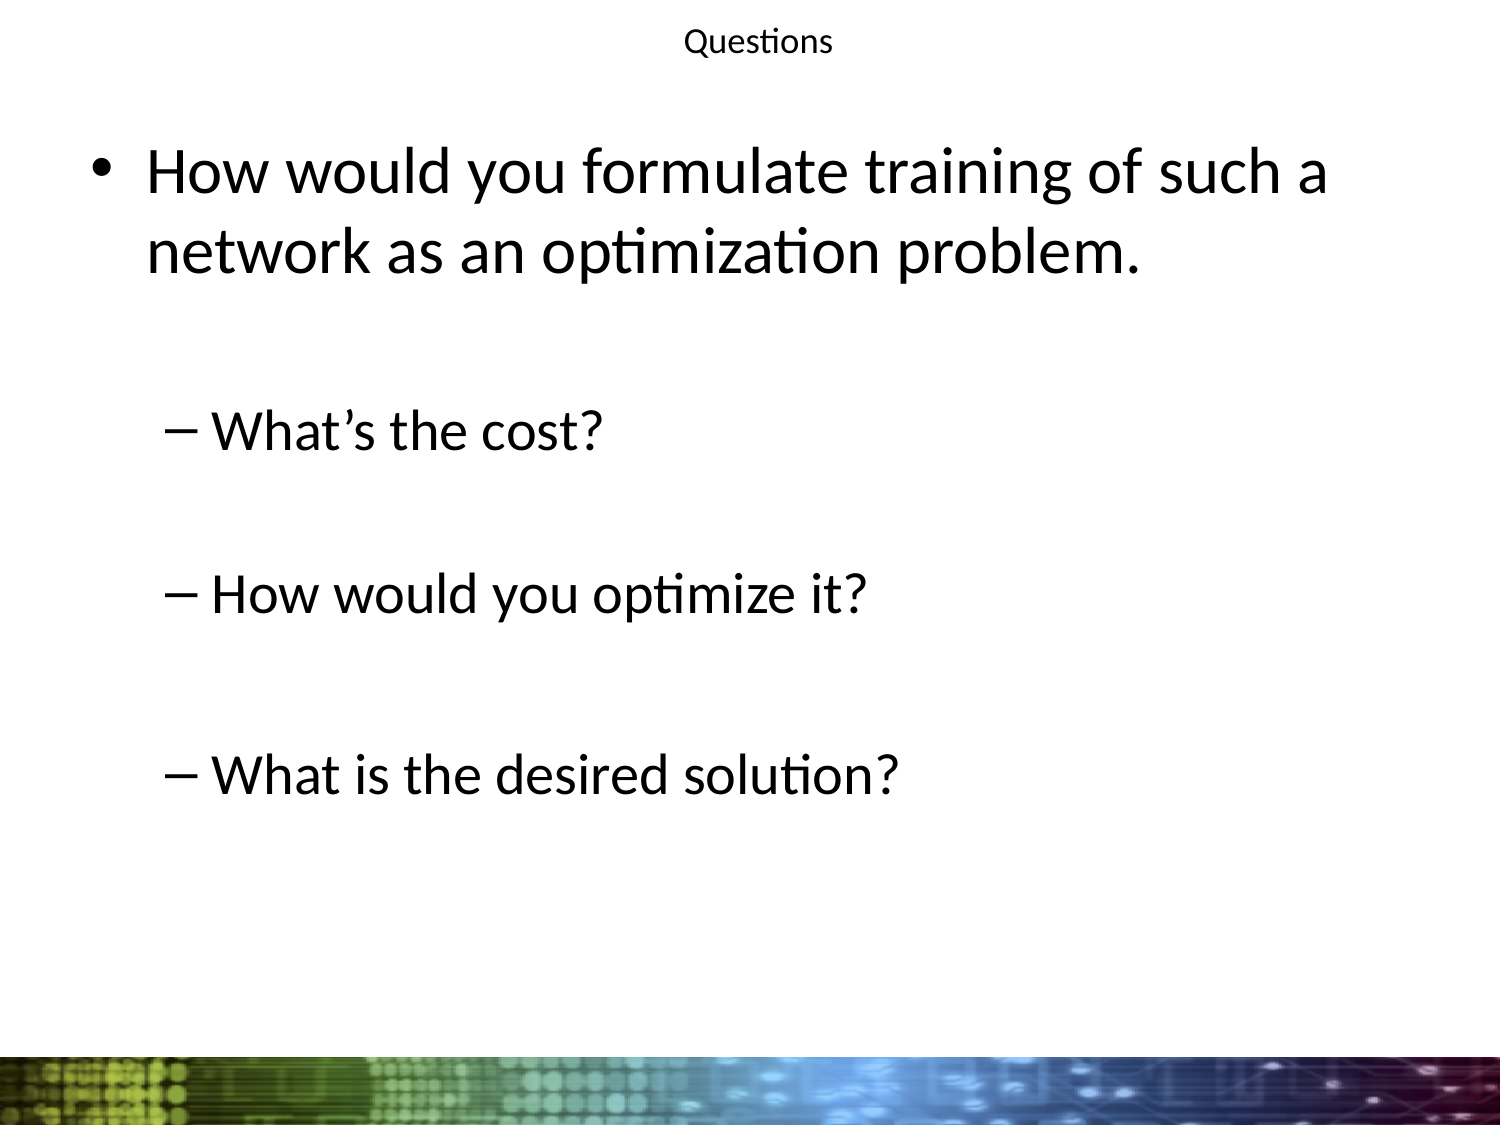

# Questions
How would you formulate training of such a network as an optimization problem.

What’s the cost?

How would you optimize it?

What is the desired solution?